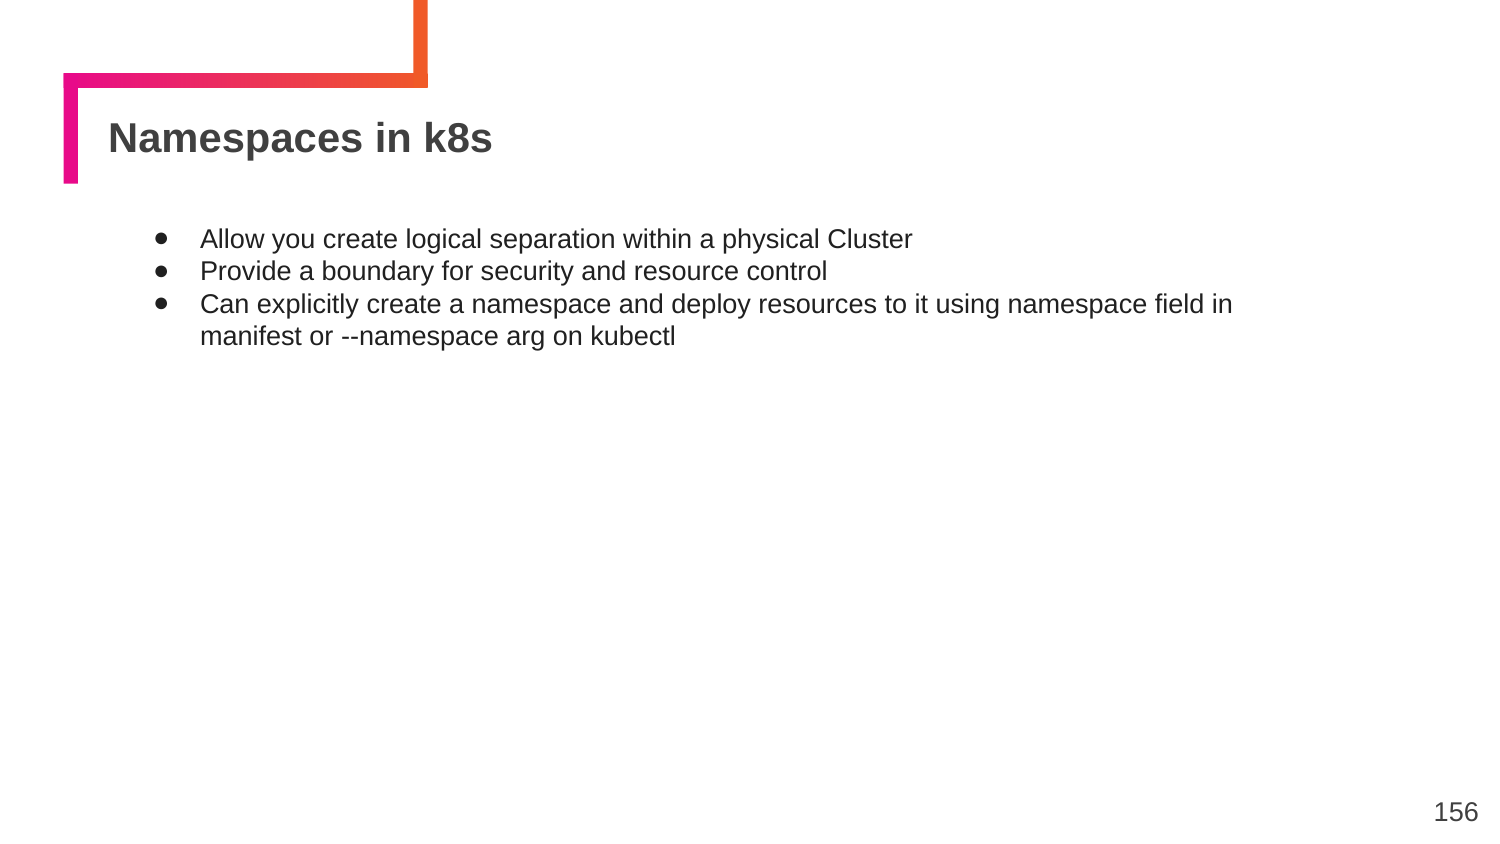

# Namespaces in k8s
Allow you create logical separation within a physical Cluster
Provide a boundary for security and resource control
Can explicitly create a namespace and deploy resources to it using namespace field in manifest or --namespace arg on kubectl

156